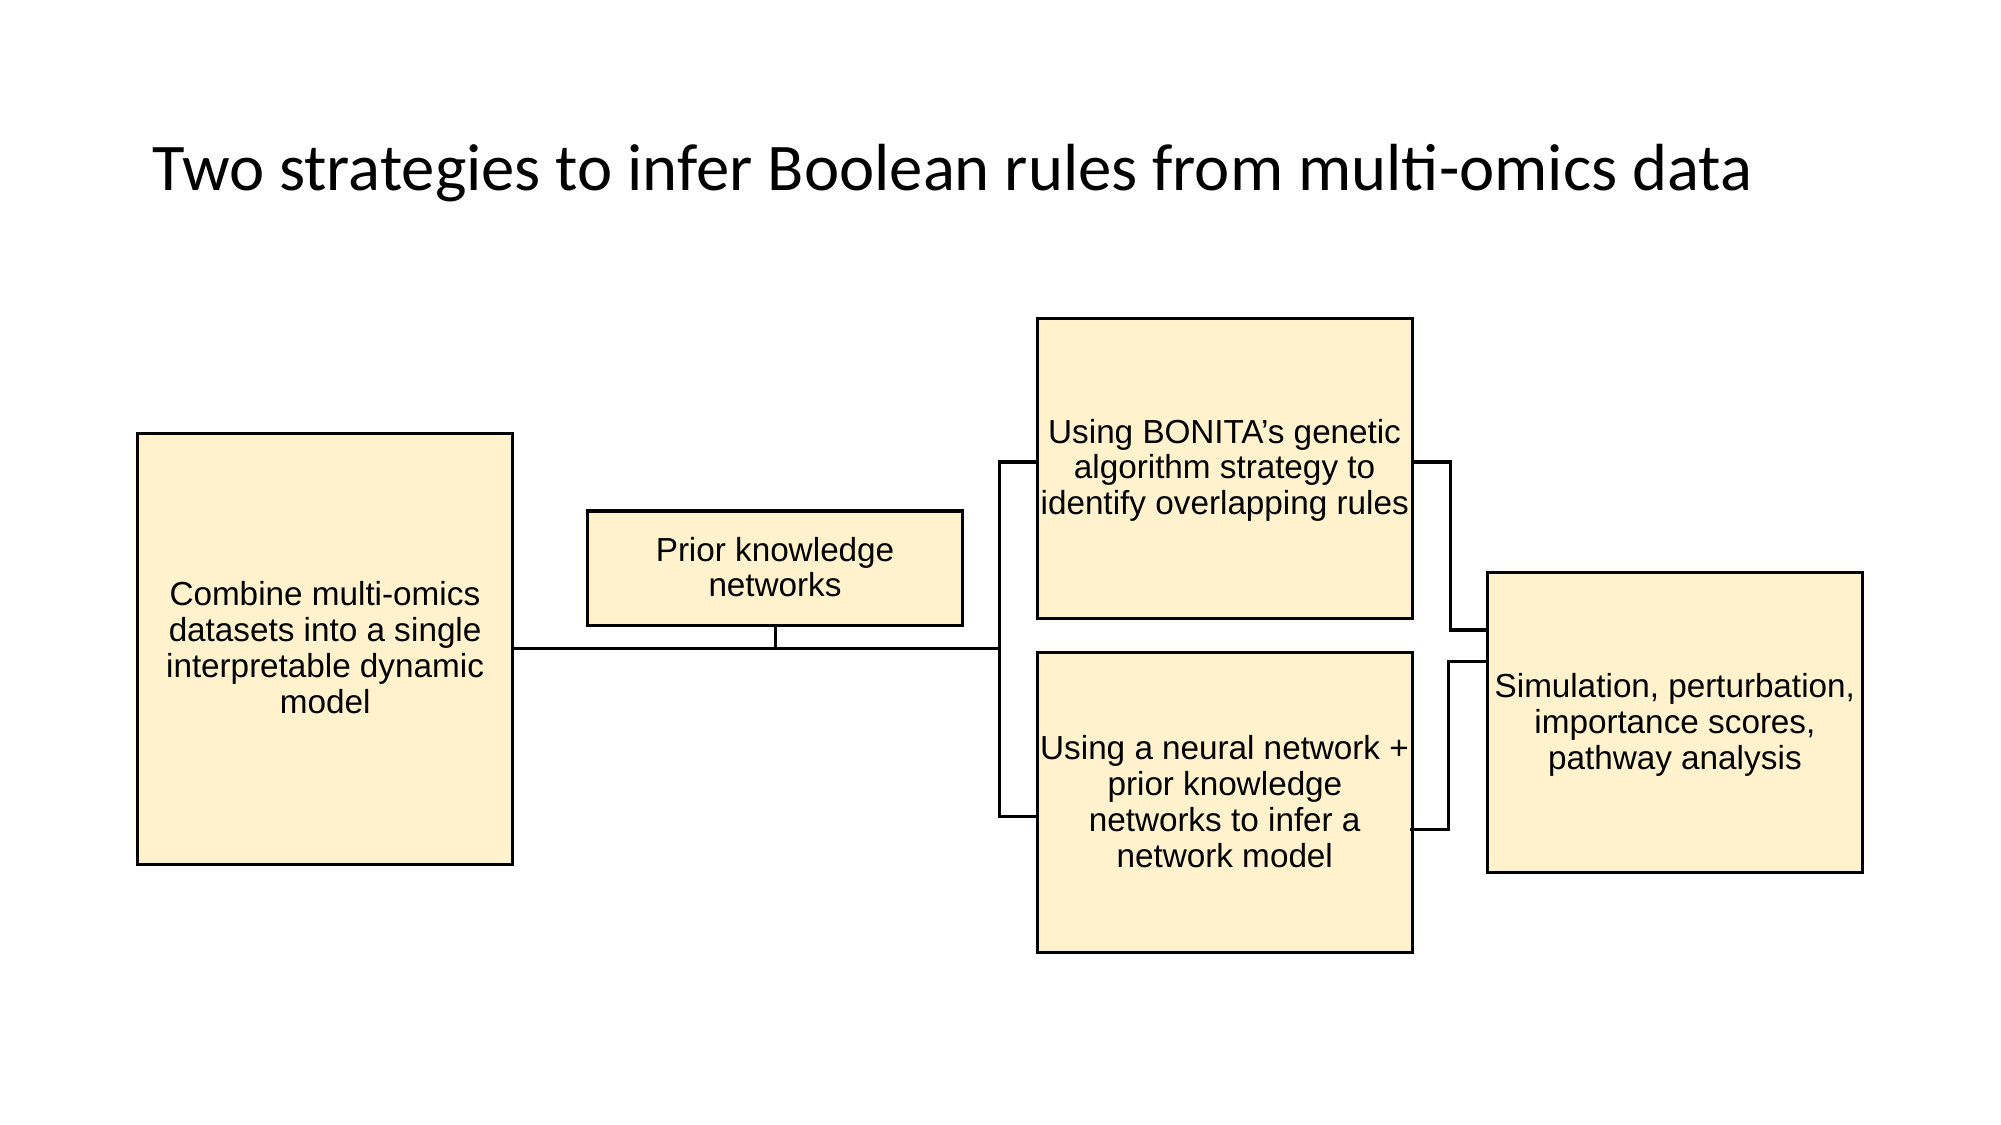

# Two strategies to infer Boolean rules from multi-omics data
Using BONITA’s genetic algorithm strategy to identify overlapping rules
Combine multi-omics datasets into a single interpretable dynamic model

Prior knowledge networks
Simulation, perturbation, importance scores, pathway analysis

Using a neural network + prior knowledge networks to infer a network model